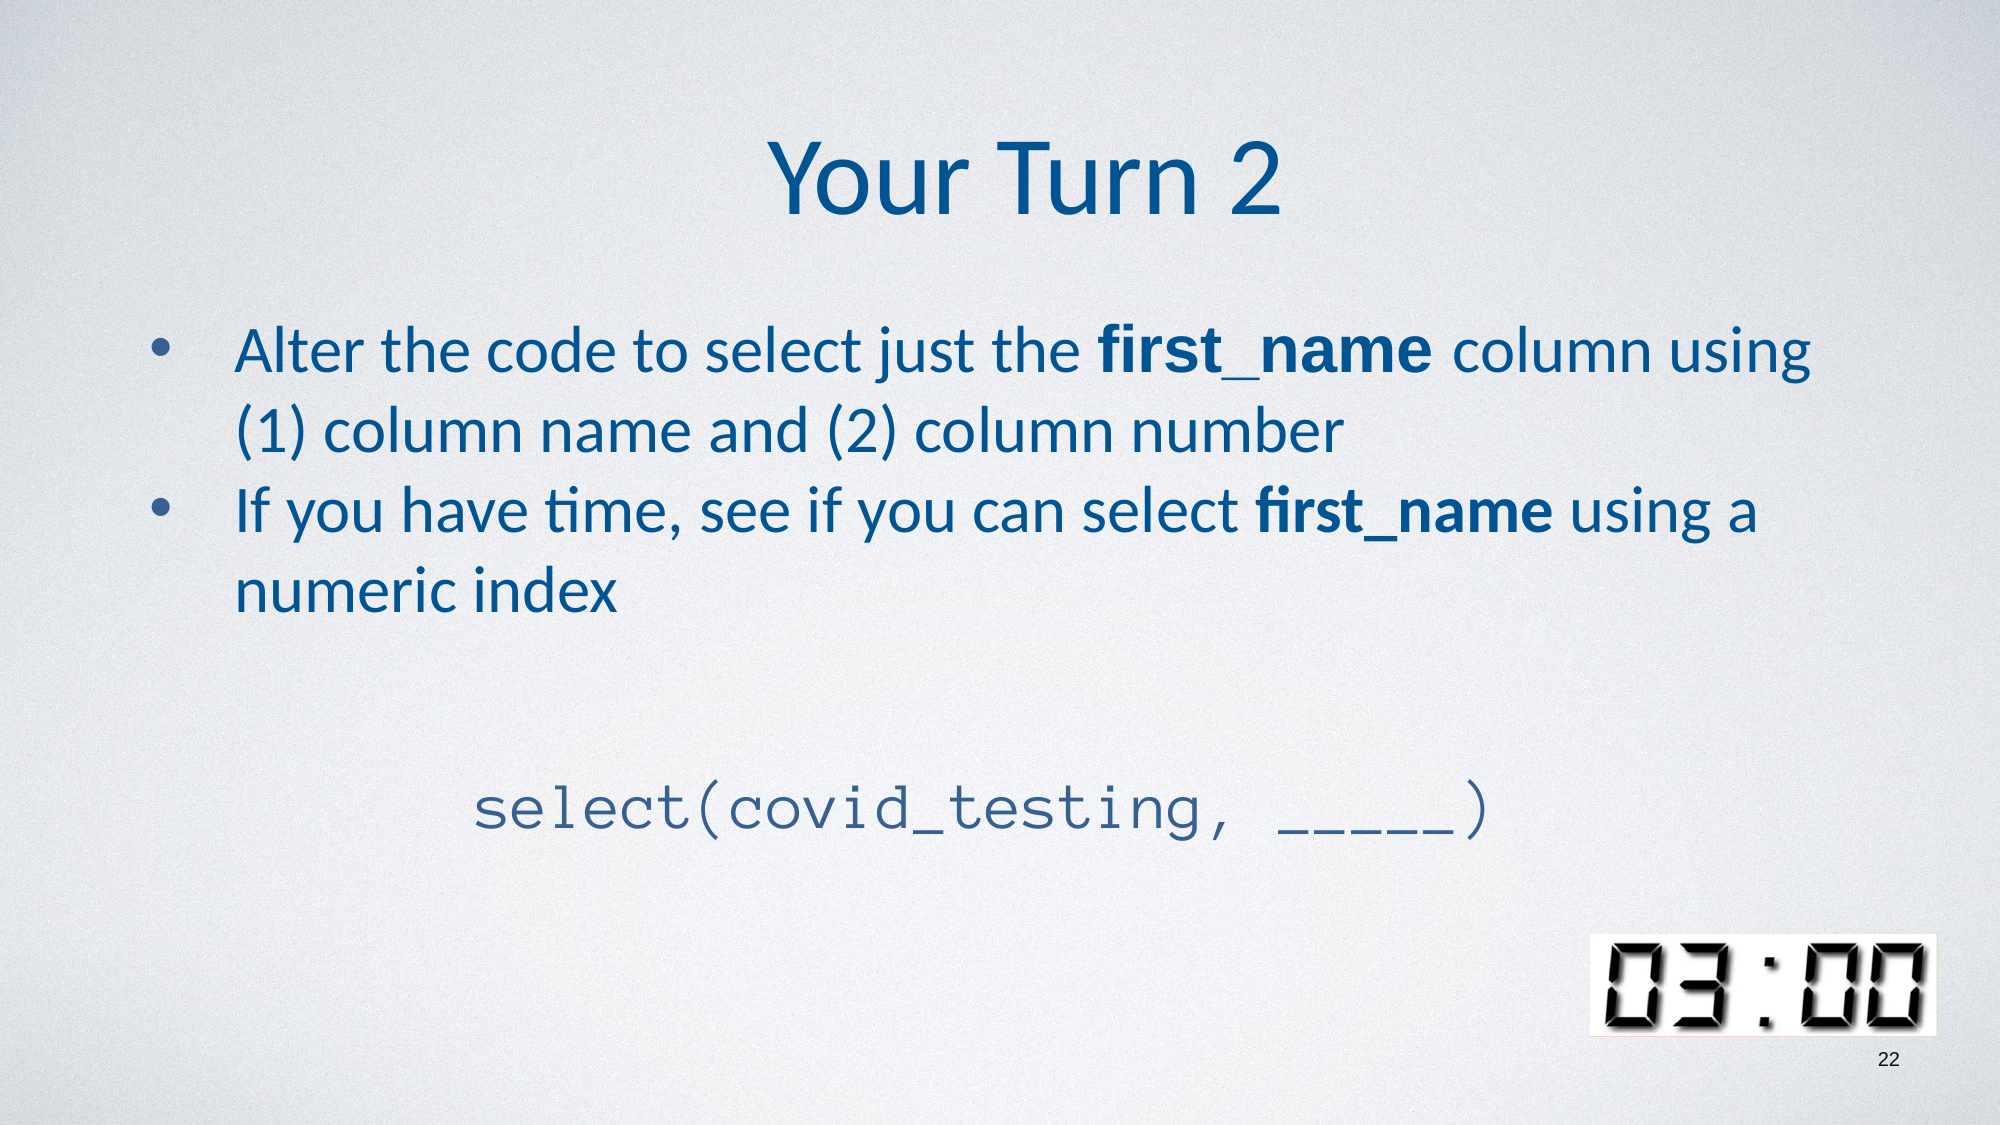

#
Your Turn 2
Alter the code to select just the first_name column using (1) column name and (2) column number
If you have time, see if you can select first_name using a numeric index

select(covid_testing, _____)
22